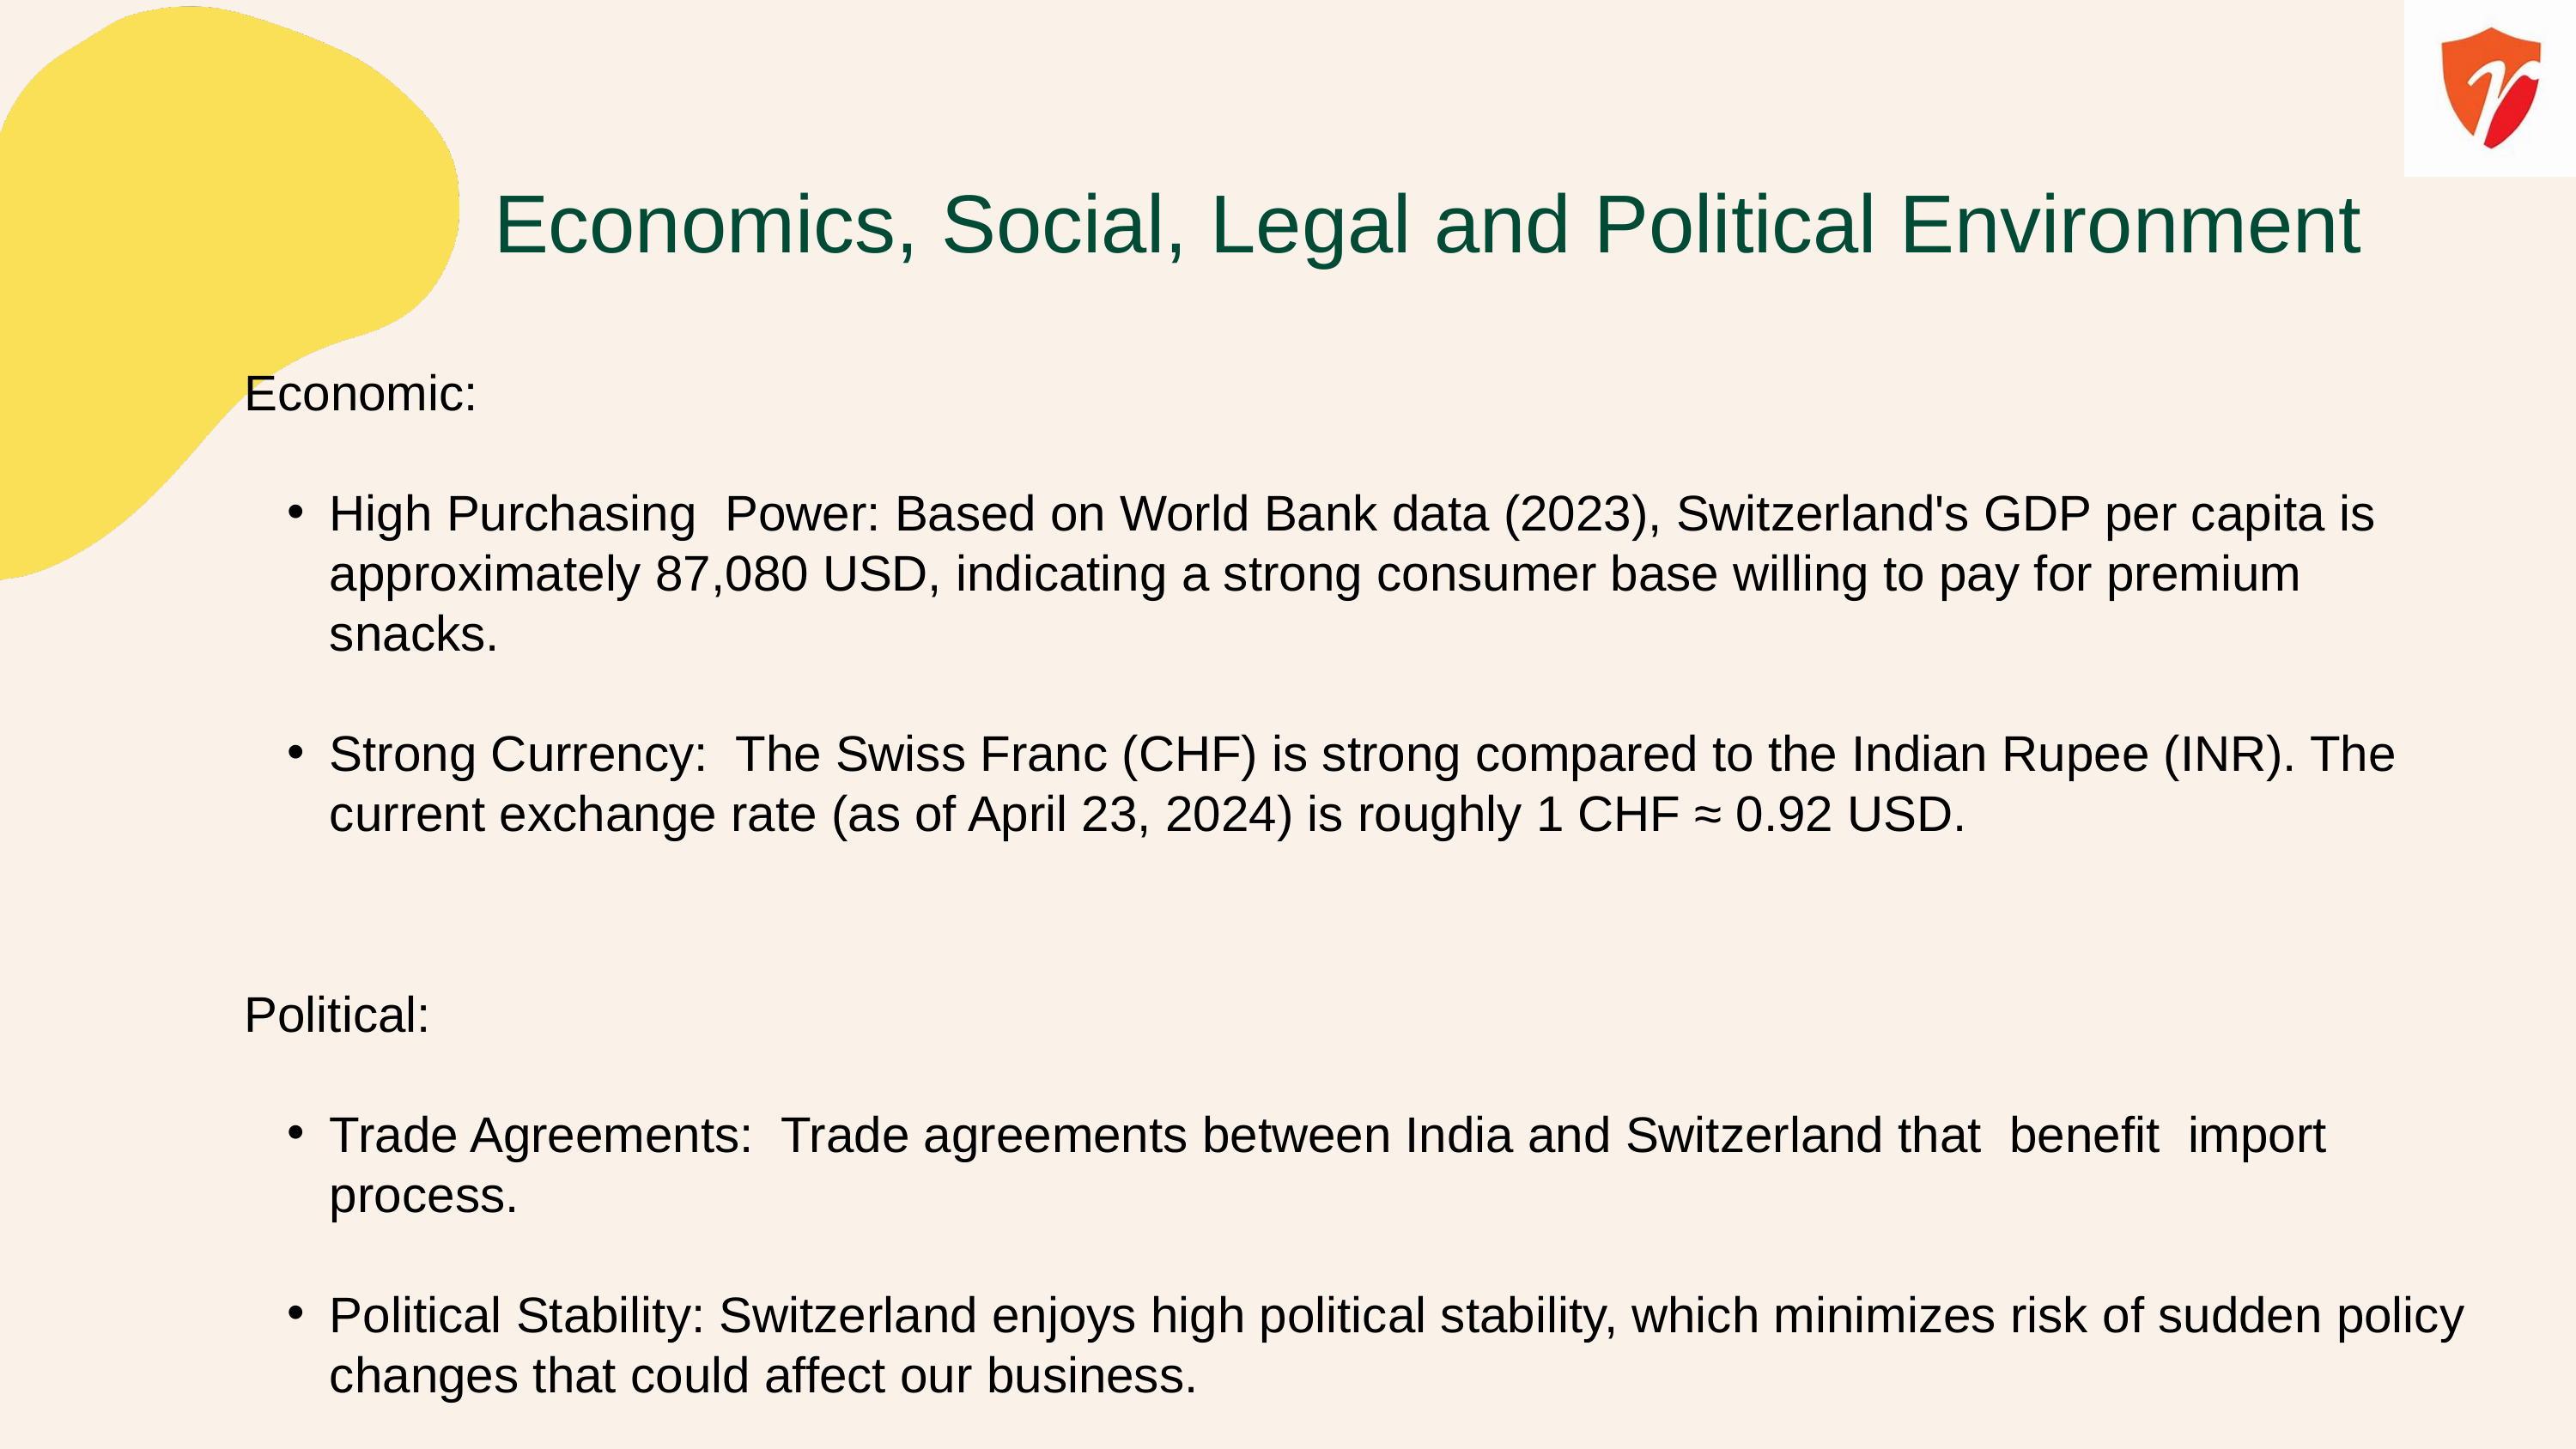

Economics, Social, Legal and Political Environment
Economic:

High Purchasing  Power: Based on World Bank data (2023), Switzerland's GDP per capita is approximately 87,080 USD, indicating a strong consumer base willing to pay for premium snacks.

Strong Currency:  The Swiss Franc (CHF) is strong compared to the Indian Rupee (INR). The current exchange rate (as of April 23, 2024) is roughly 1 CHF ≈ 0.92 USD.

Political:

Trade Agreements:  Trade agreements between India and Switzerland that  benefit  import process.

Political Stability: Switzerland enjoys high political stability, which minimizes risk of sudden policy changes that could affect our business.